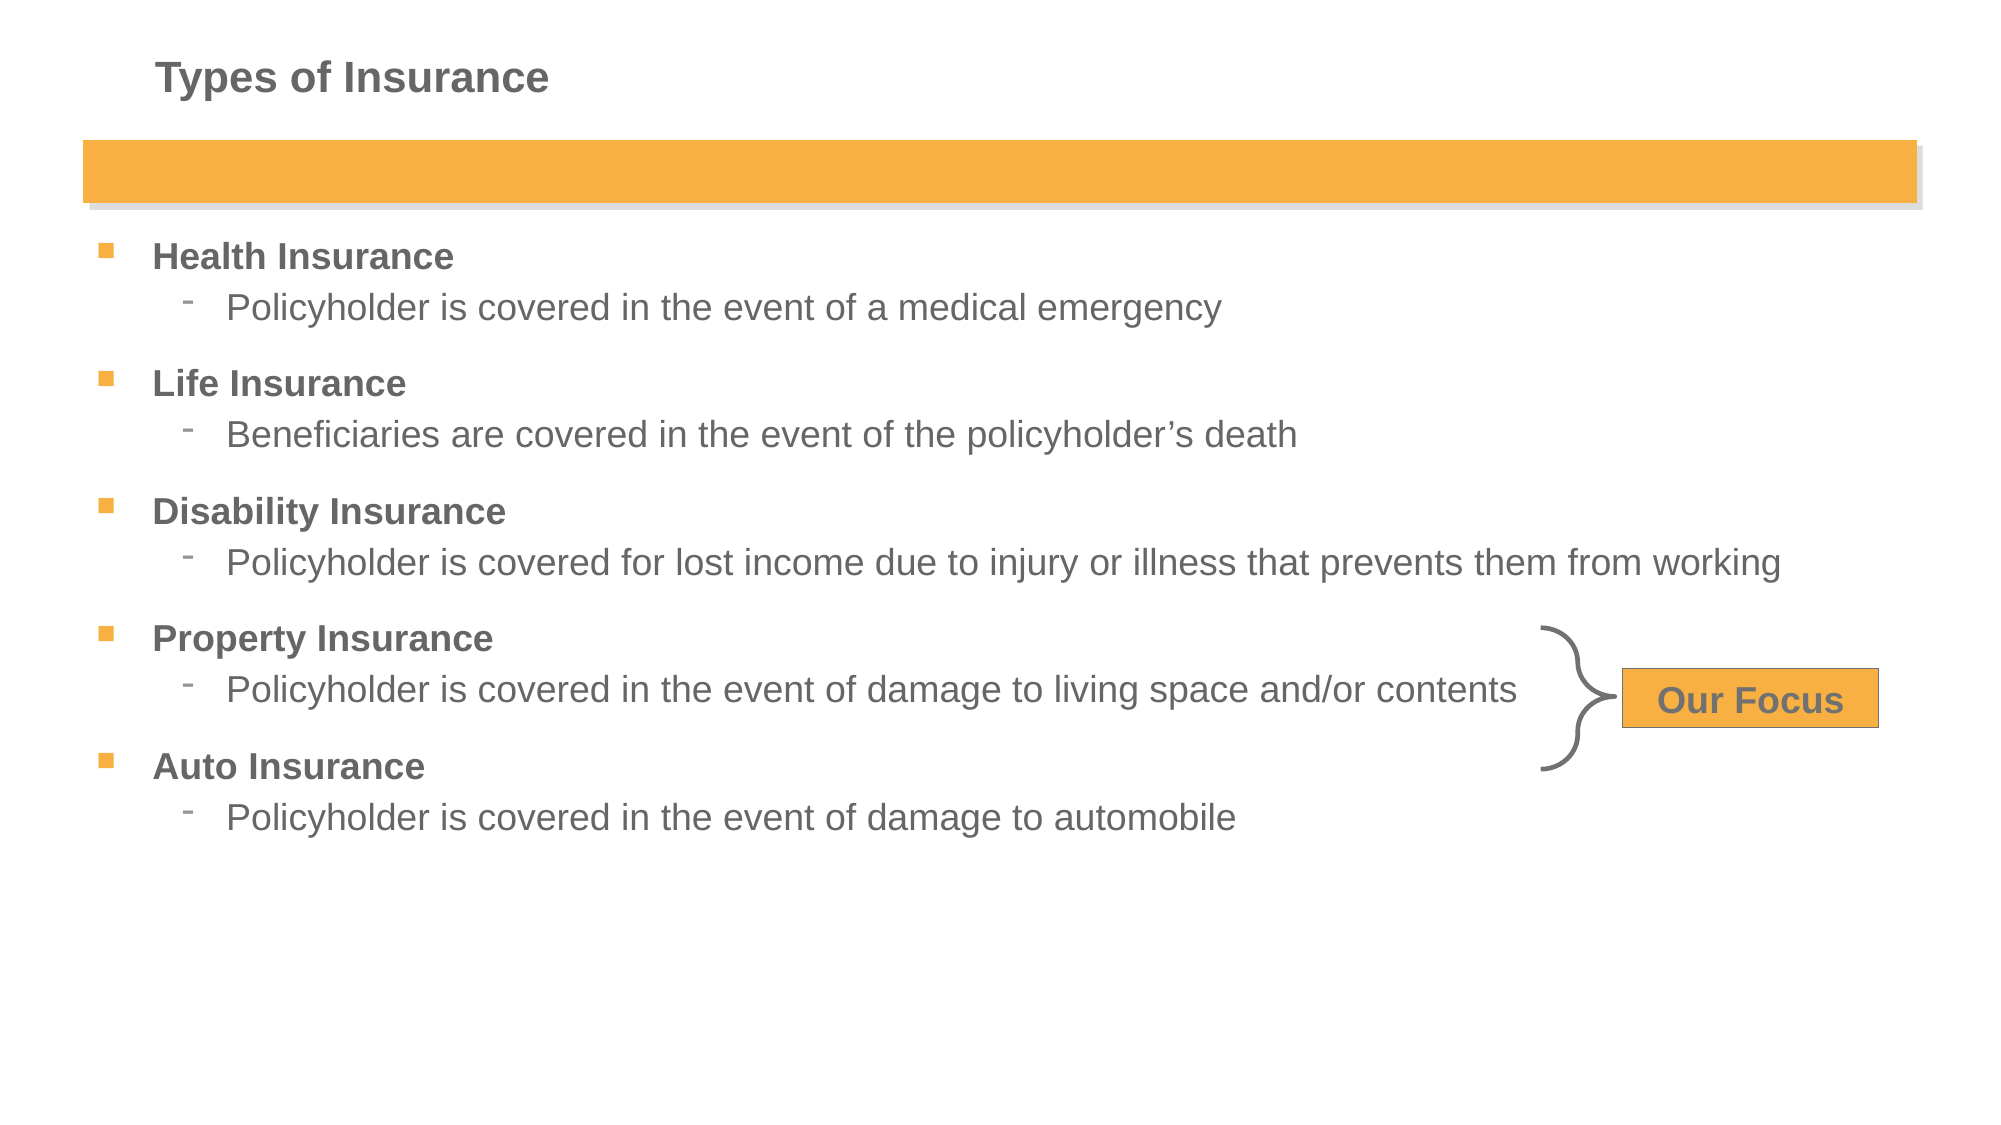

# Types of Insurance

Health Insurance
Policyholder is covered in the event of a medical emergency
Life Insurance
Beneficiaries are covered in the event of the policyholder’s death
Disability Insurance
Policyholder is covered for lost income due to injury or illness that prevents them from working
Property Insurance
Policyholder is covered in the event of damage to living space and/or contents
Auto Insurance
Policyholder is covered in the event of damage to automobile

Our Focus